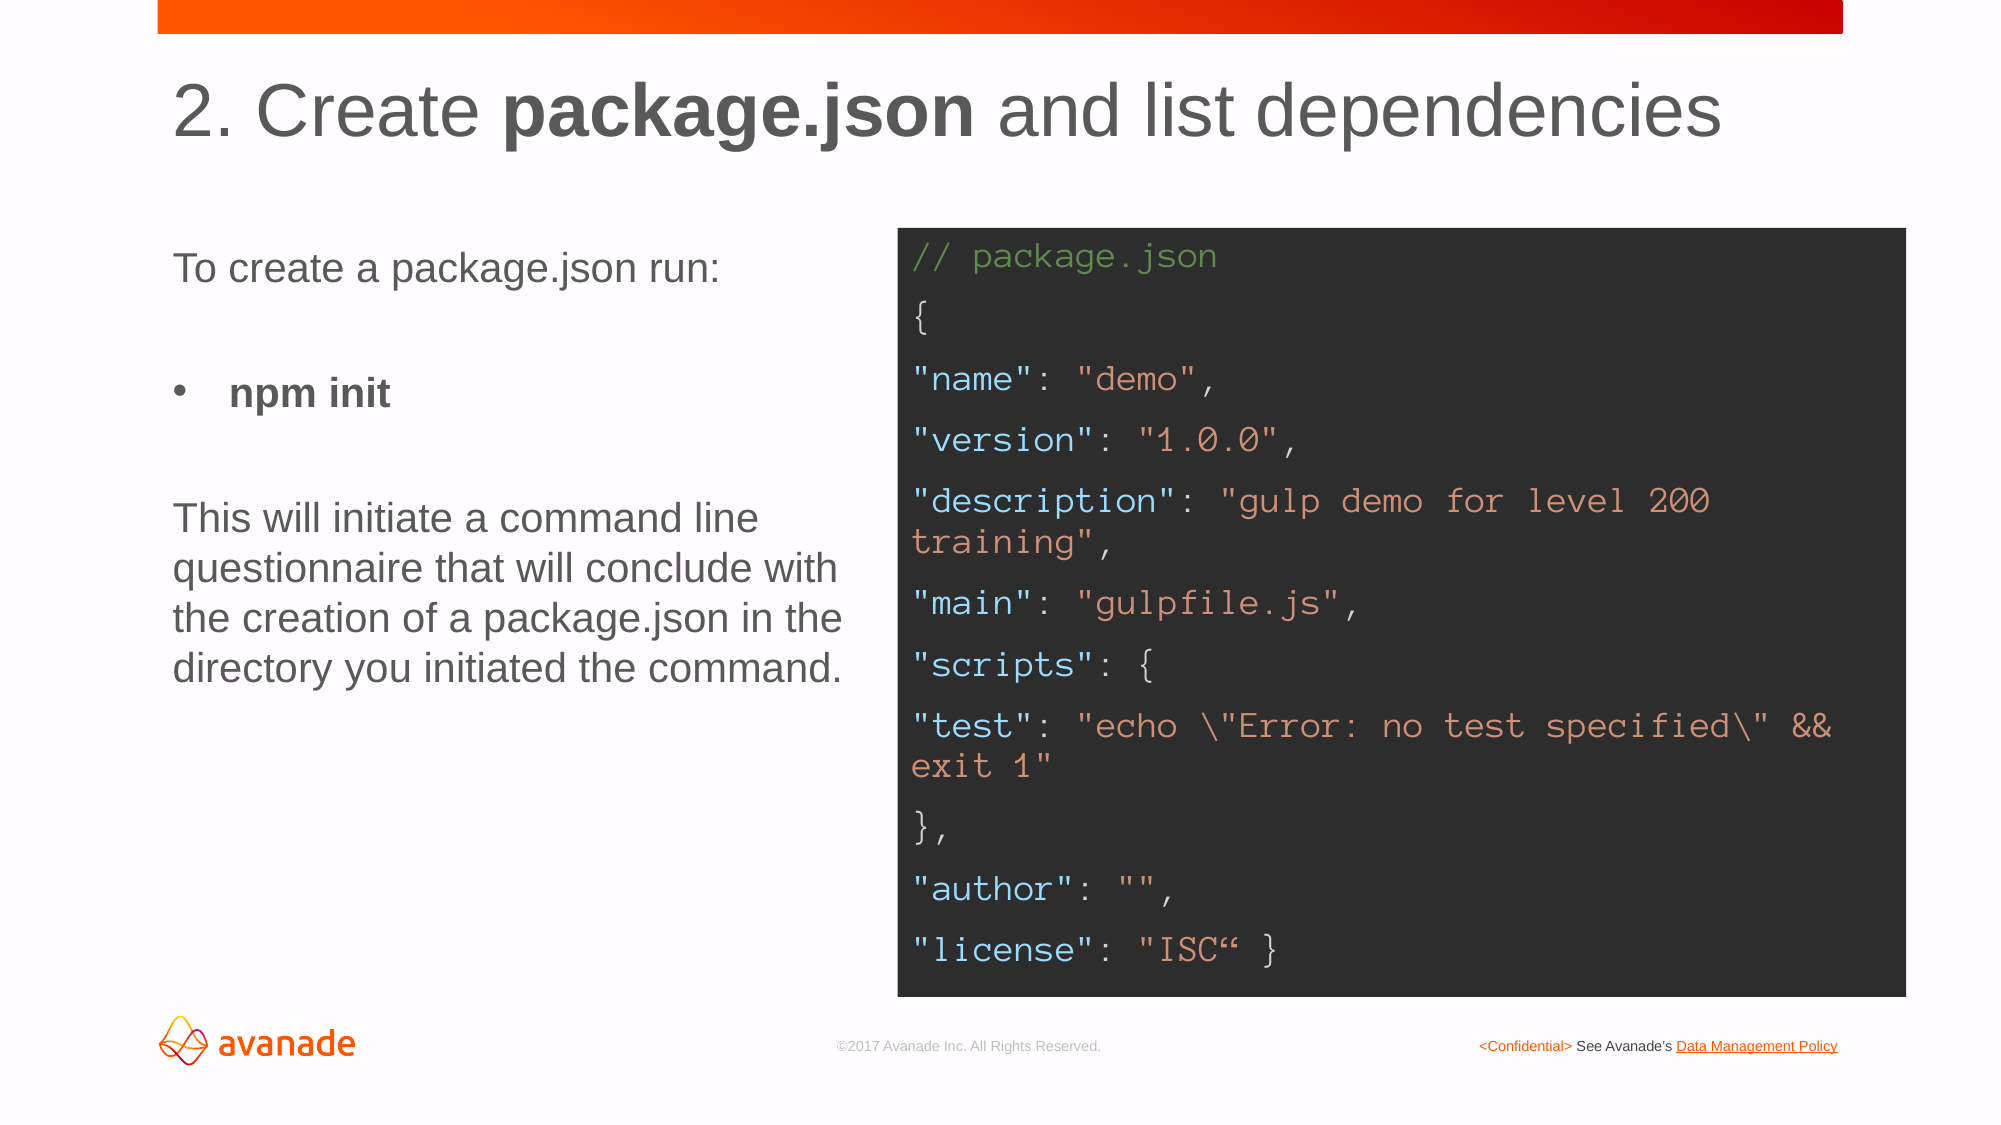

# 2. Create package.json and list dependencies
// package.json
{
"name": "demo",
"version": "1.0.0",
"description": "gulp demo for level 200 training",
"main": "gulpfile.js",
"scripts": {
"test": "echo \"Error: no test specified\" && exit 1"
},
"author": "",
"license": "ISC“ }

To create a package.json run:

npm init

This will initiate a command line questionnaire that will conclude with the creation of a package.json in the directory you initiated the command.